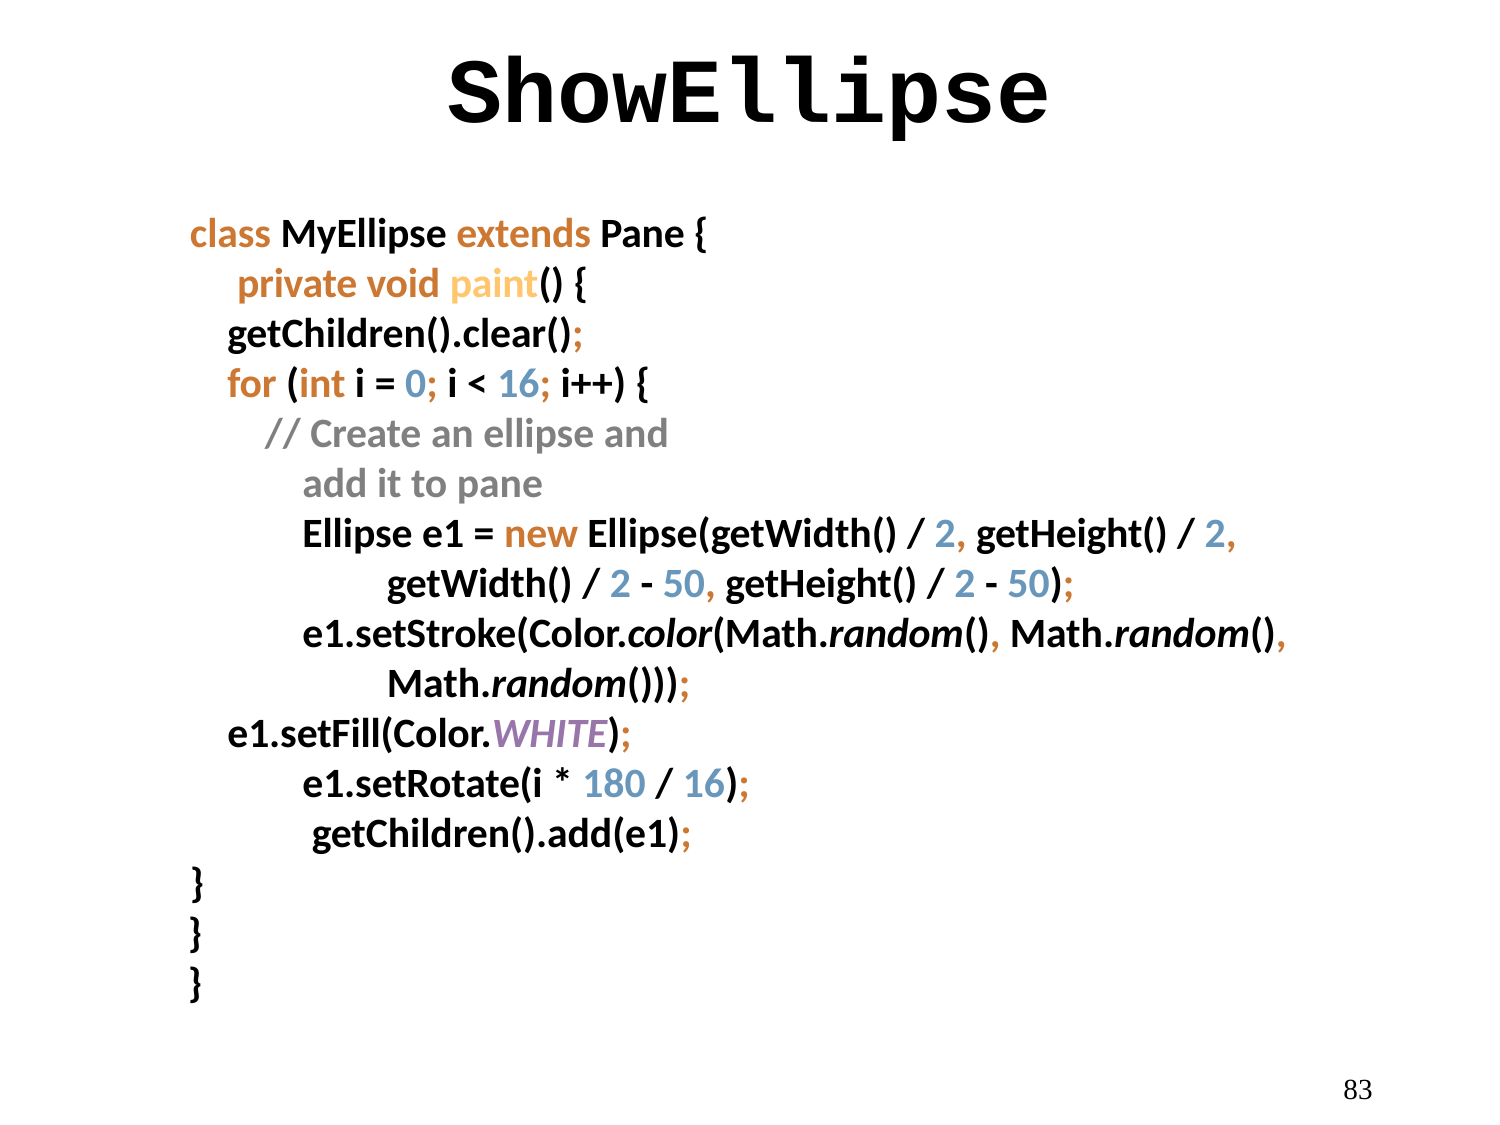

# ShowEllipse
class MyEllipse extends Pane {  private void paint() {
getChildren().clear();
for (int i = 0; i < 16; i++) {
// Create an ellipse and add it to pane
Ellipse e1 = new Ellipse(getWidth() / 2, getHeight() / 2,  getWidth() / 2 - 50, getHeight() / 2 - 50);
e1.setStroke(Color.color(Math.random(), Math.random(),  Math.random()));
e1.setFill(Color.WHITE);  e1.setRotate(i * 180 / 16);  getChildren().add(e1);
}
}
}
83